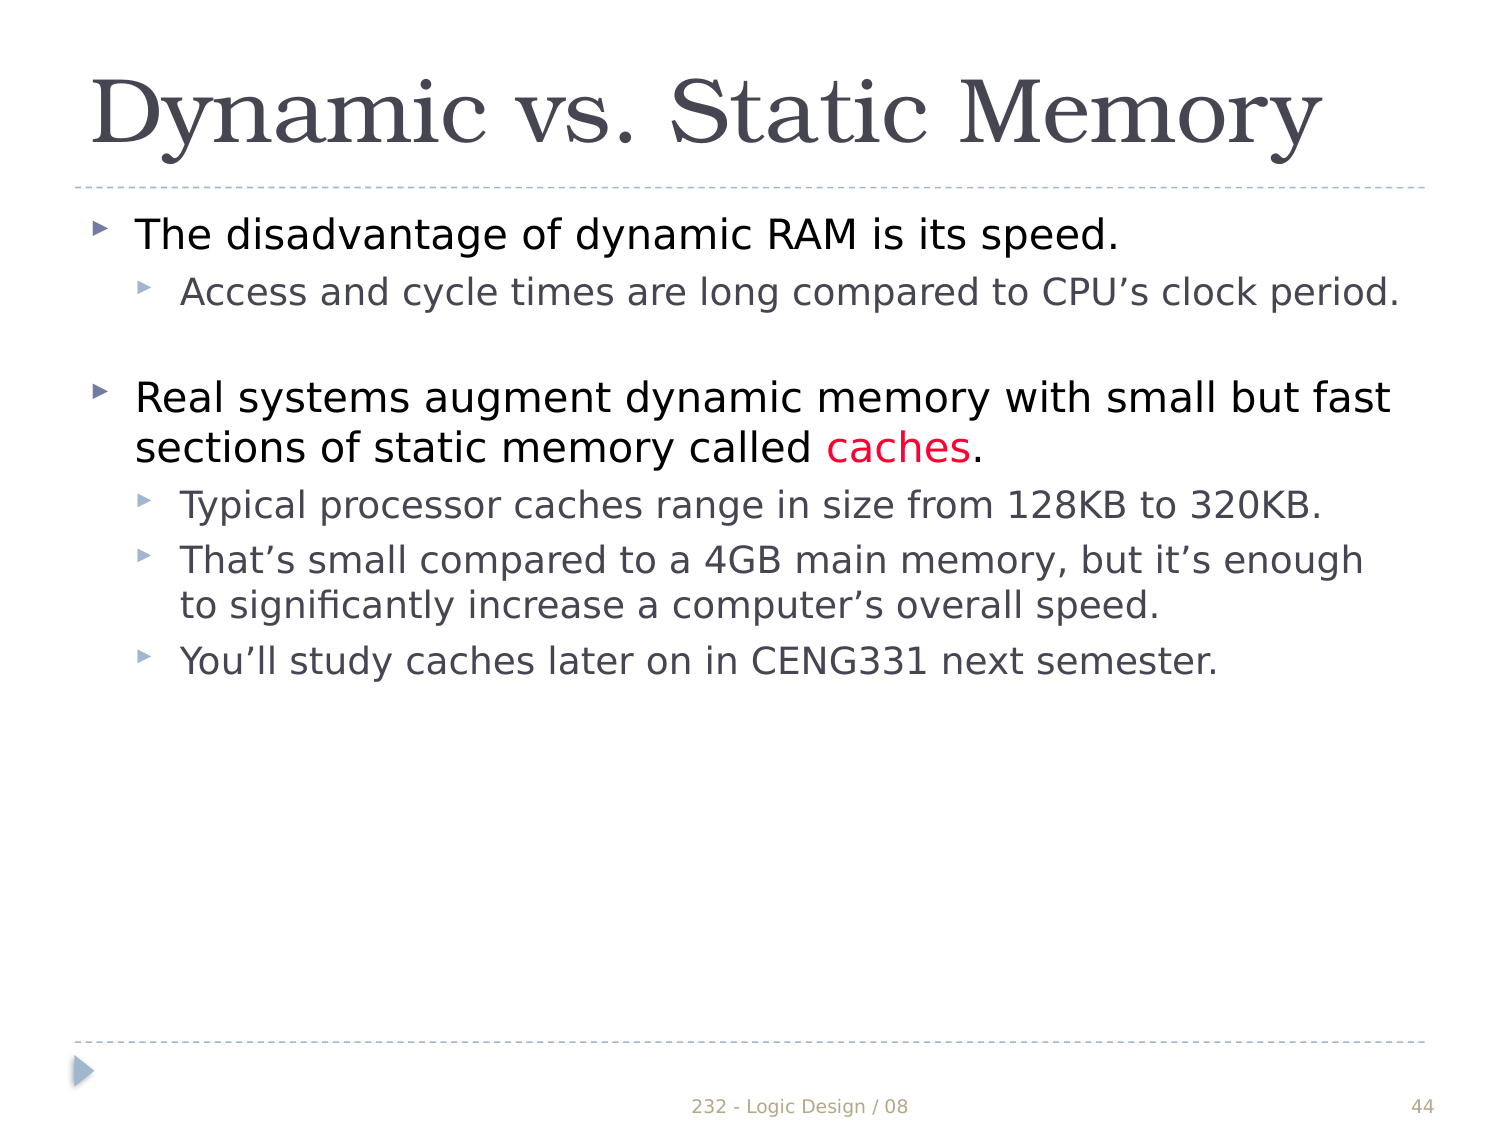

Dynamic vs. Static Memory
The disadvantage of dynamic RAM is its speed.
Access and cycle times are long compared to CPU’s clock period.
Real systems augment dynamic memory with small but fast sections of static memory called caches.
Typical processor caches range in size from 128KB to 320KB.
That’s small compared to a 4GB main memory, but it’s enough to significantly increase a computer’s overall speed.
You’ll study caches later on in CENG331 next semester.

232 - Logic Design / 08
44